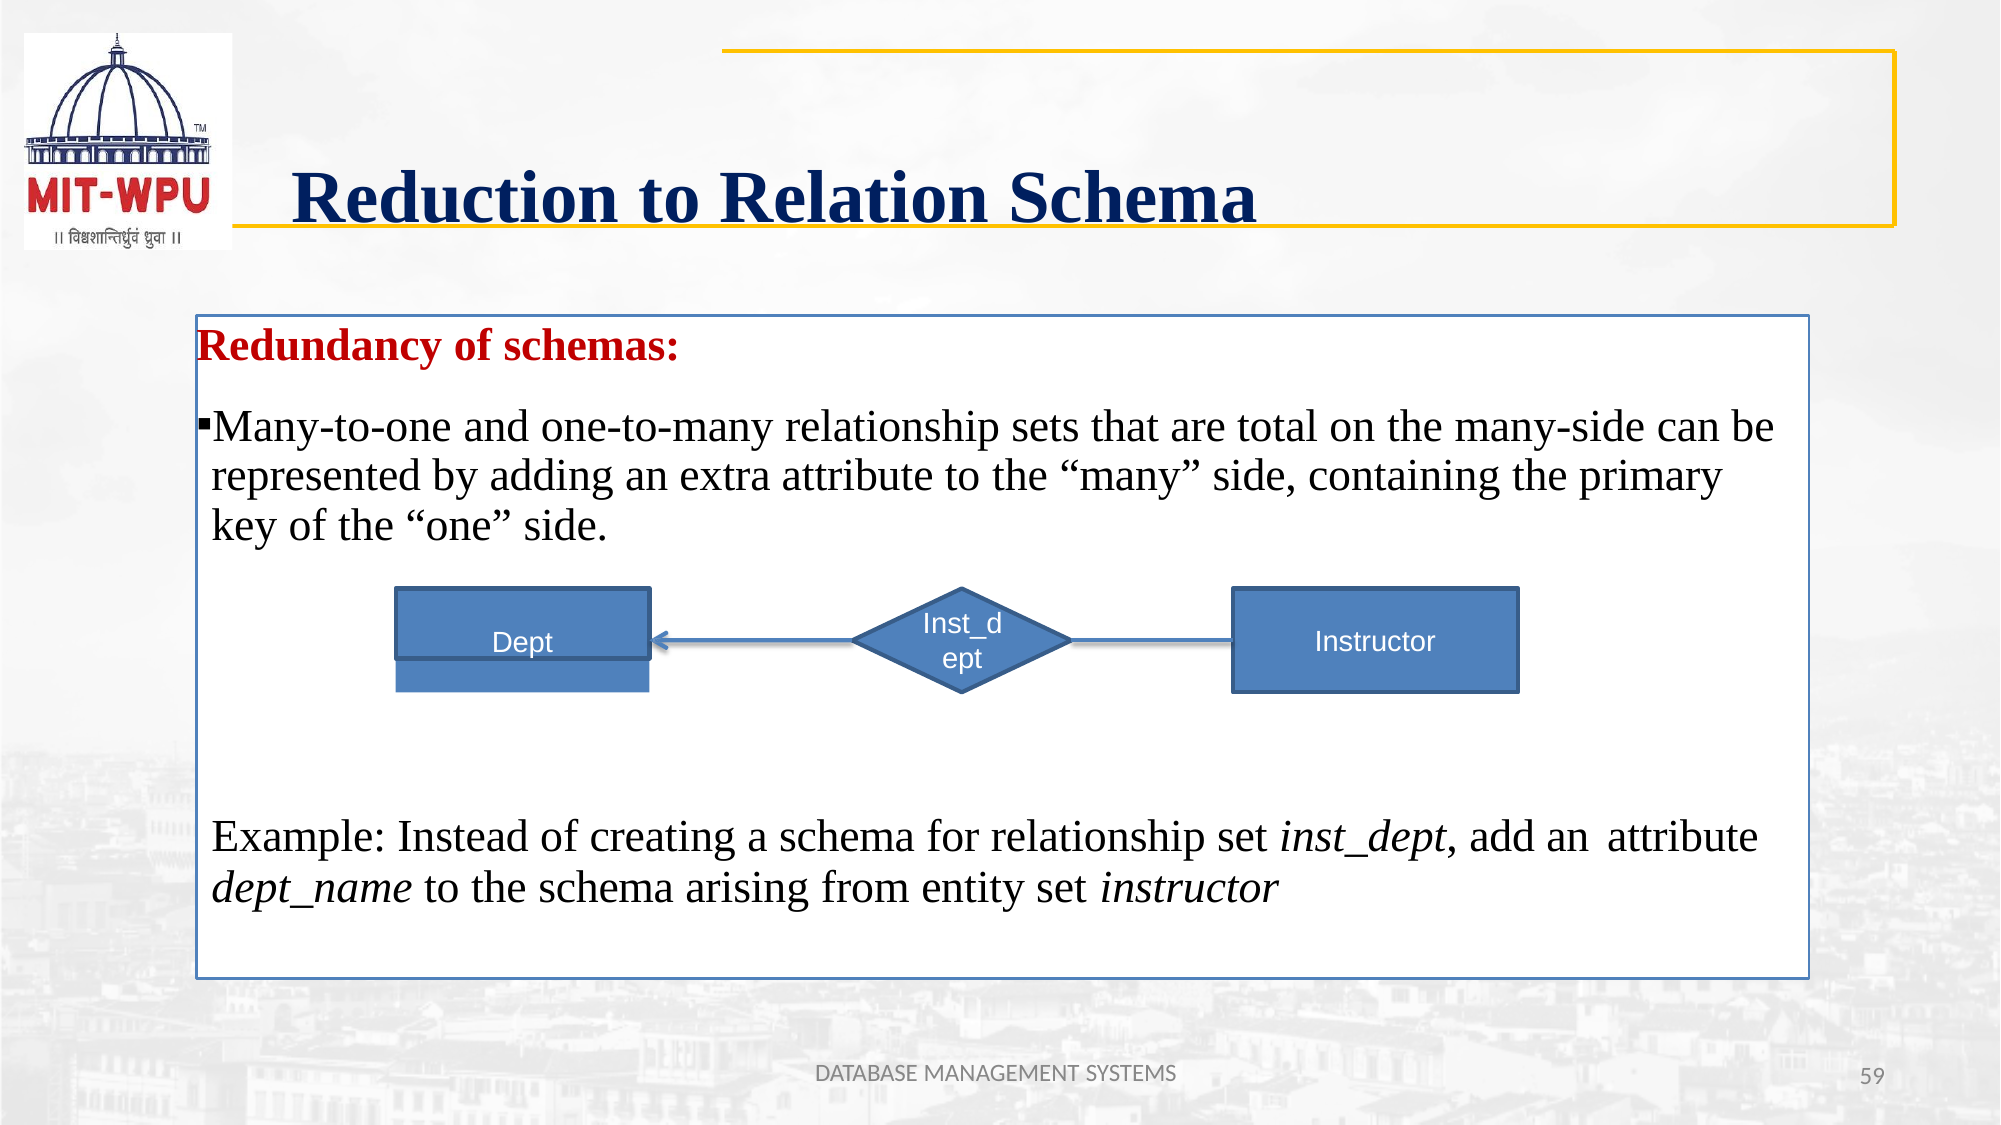

# Reduction to Relation Schema
Redundancy of schemas:
Many-to-one and one-to-many relationship sets that are total on the many-side can be  represented by adding an extra attribute to the “many” side, containing the primary  key of the “one” side.

Dept
Inst_d
ept

Instructor
Example: Instead of creating a schema for relationship set inst_dept, add an attribute
dept_name to the schema arising from entity set instructor
DATABASE MANAGEMENT SYSTEMS
59